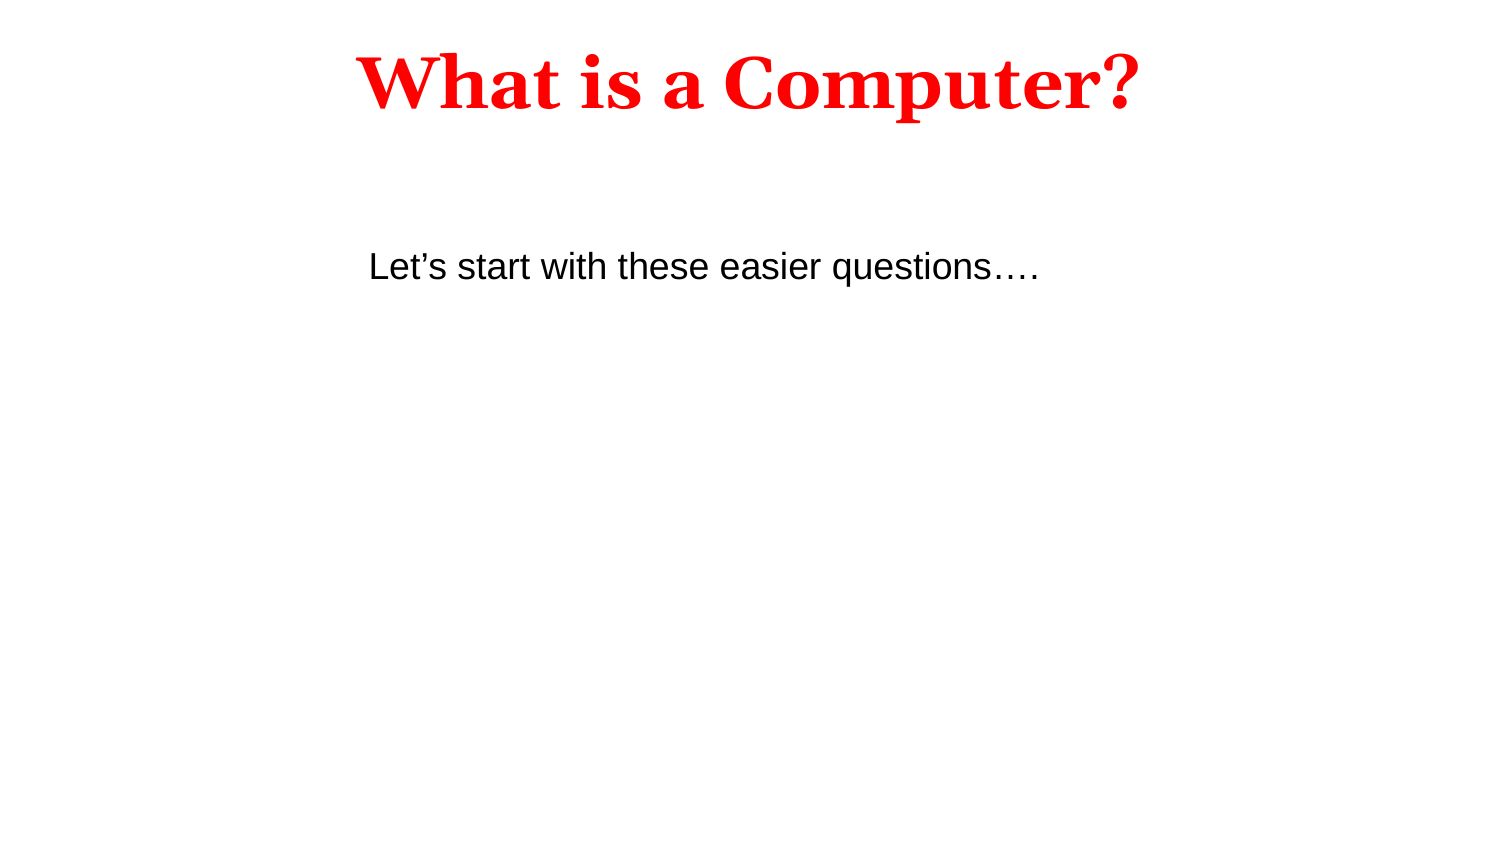

# What is a Computer?
Let’s start with these easier questions….